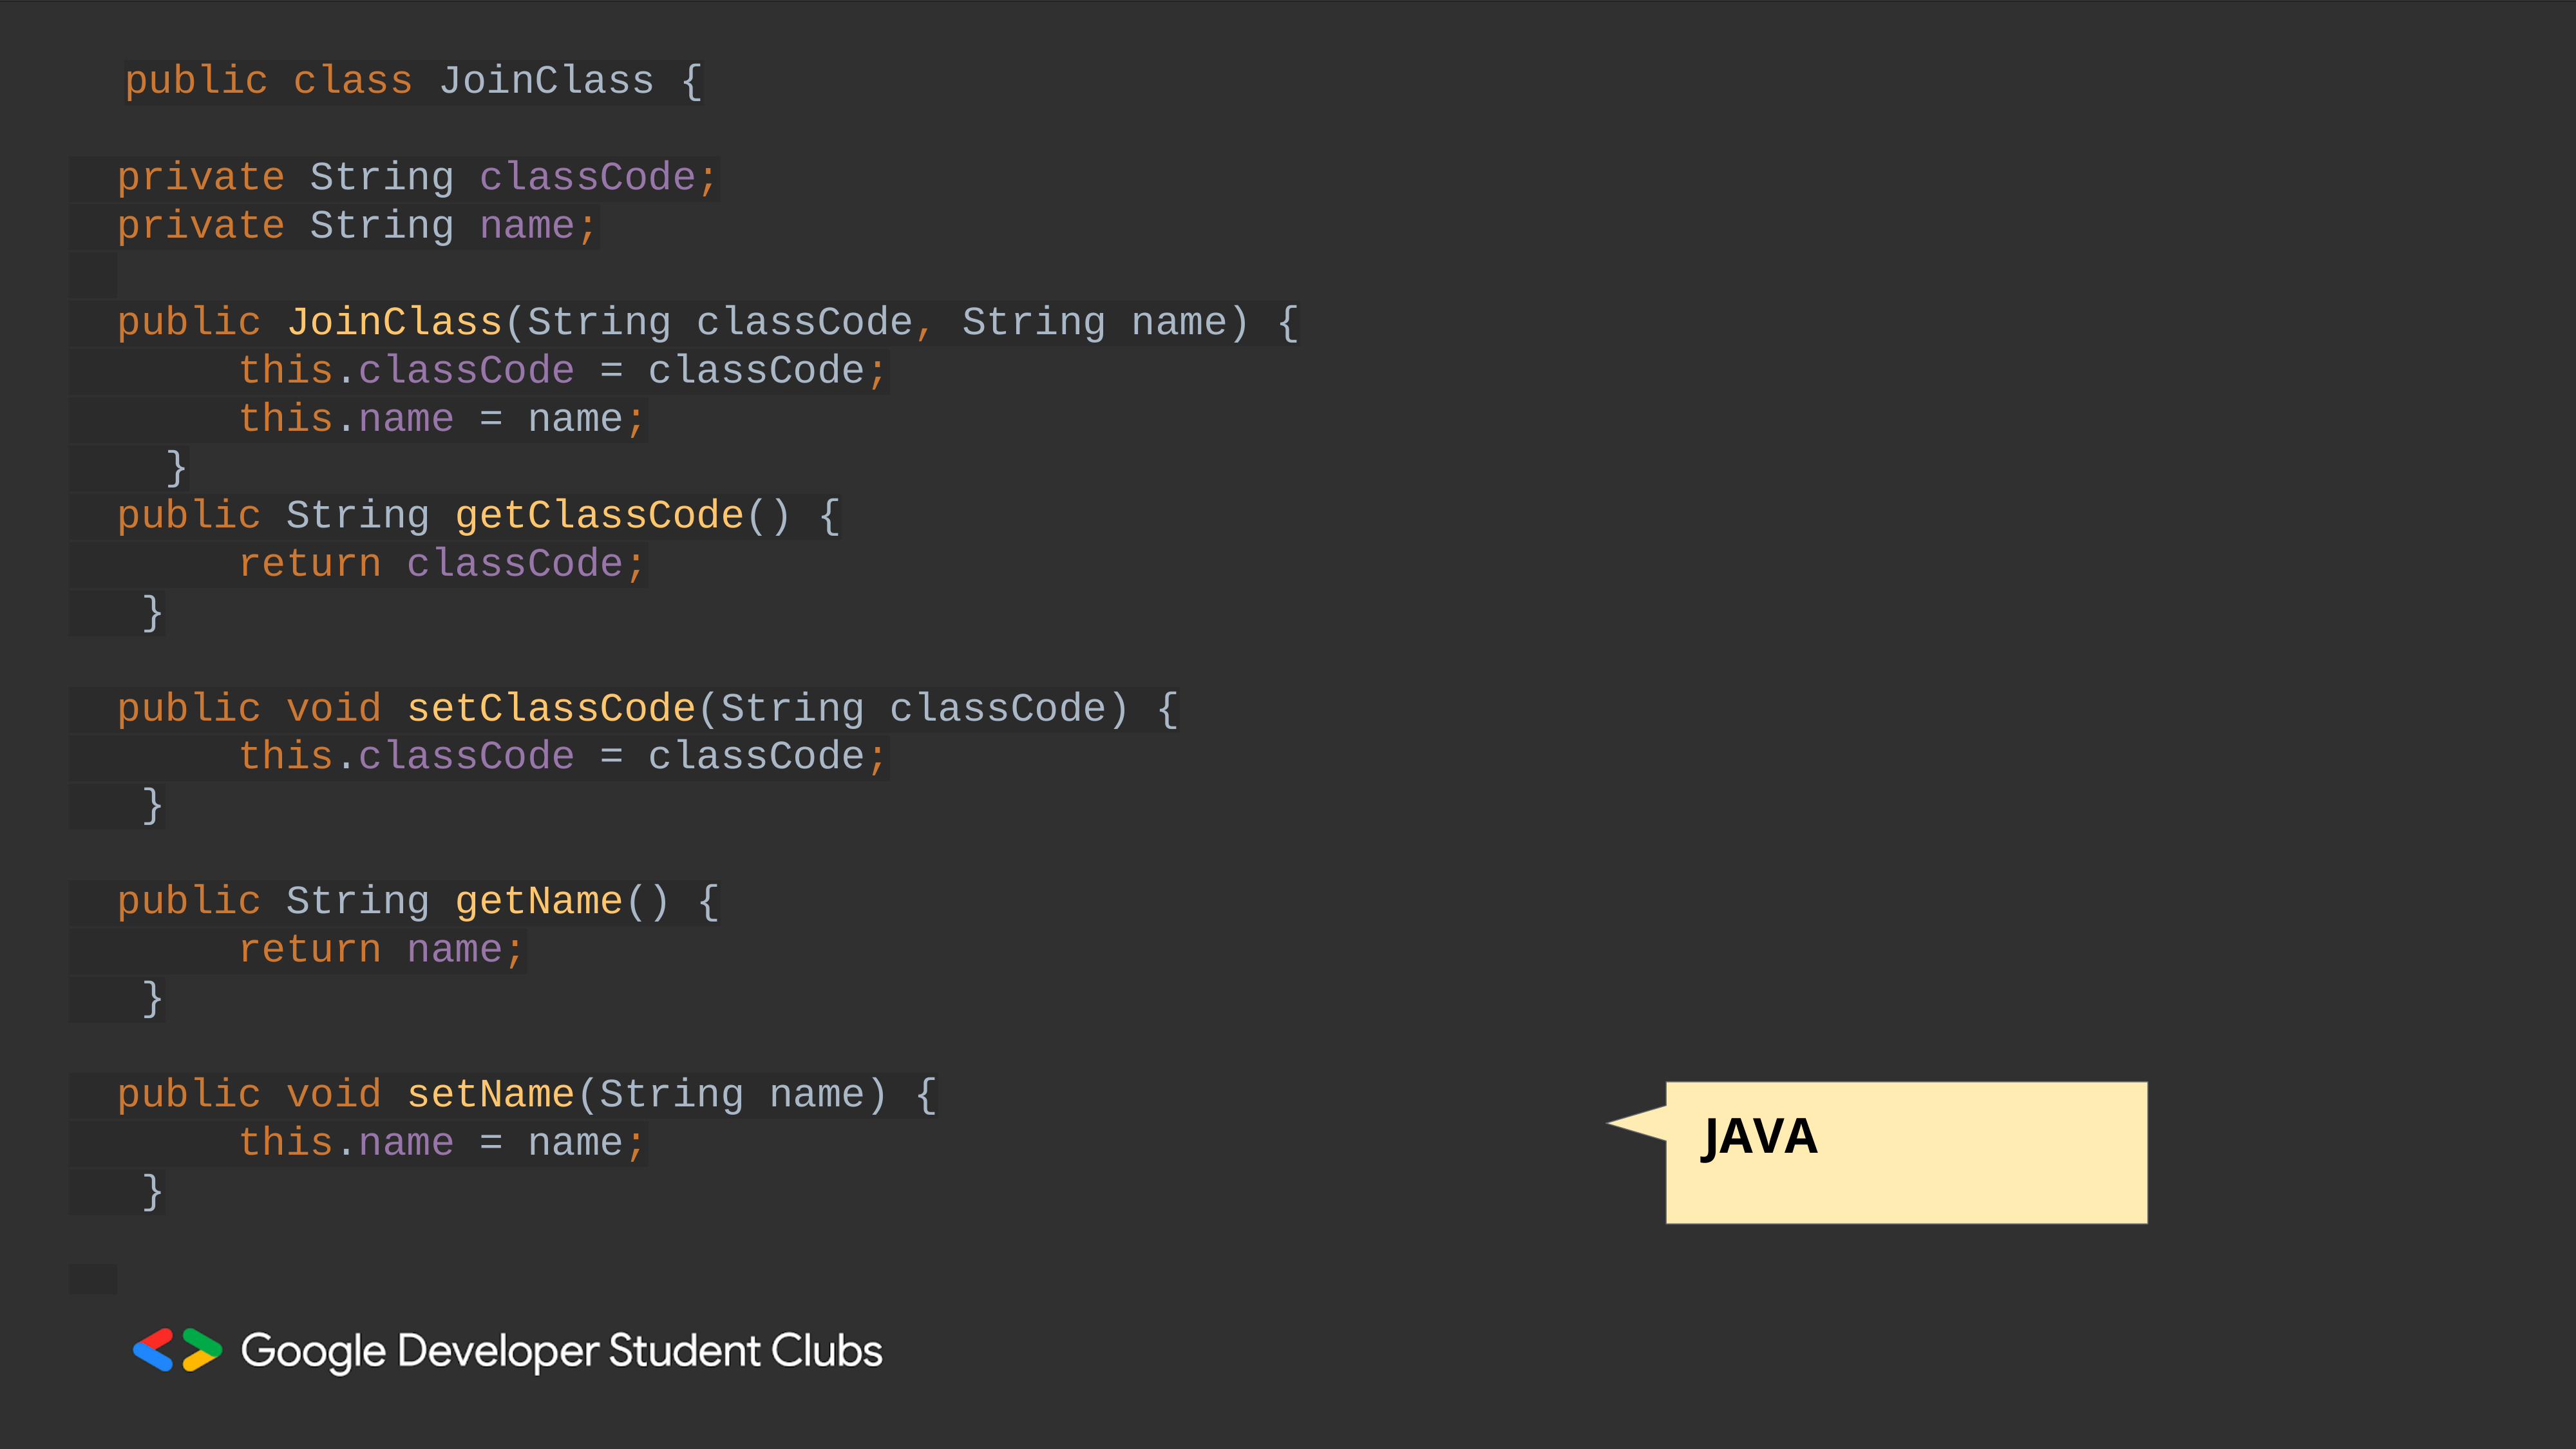

public class JoinClass {

  private String classCode;
  private String name;

  public JoinClass(String classCode, String name) {
       this.classCode = classCode;
       this.name = name;
    }
  public String getClassCode() {
       return classCode;
   }

  public void setClassCode(String classCode) {
       this.classCode = classCode;
   }

  public String getName() {
       return name;
   }

  public void setName(String name) {
       this.name = name;
   }

 JAVA